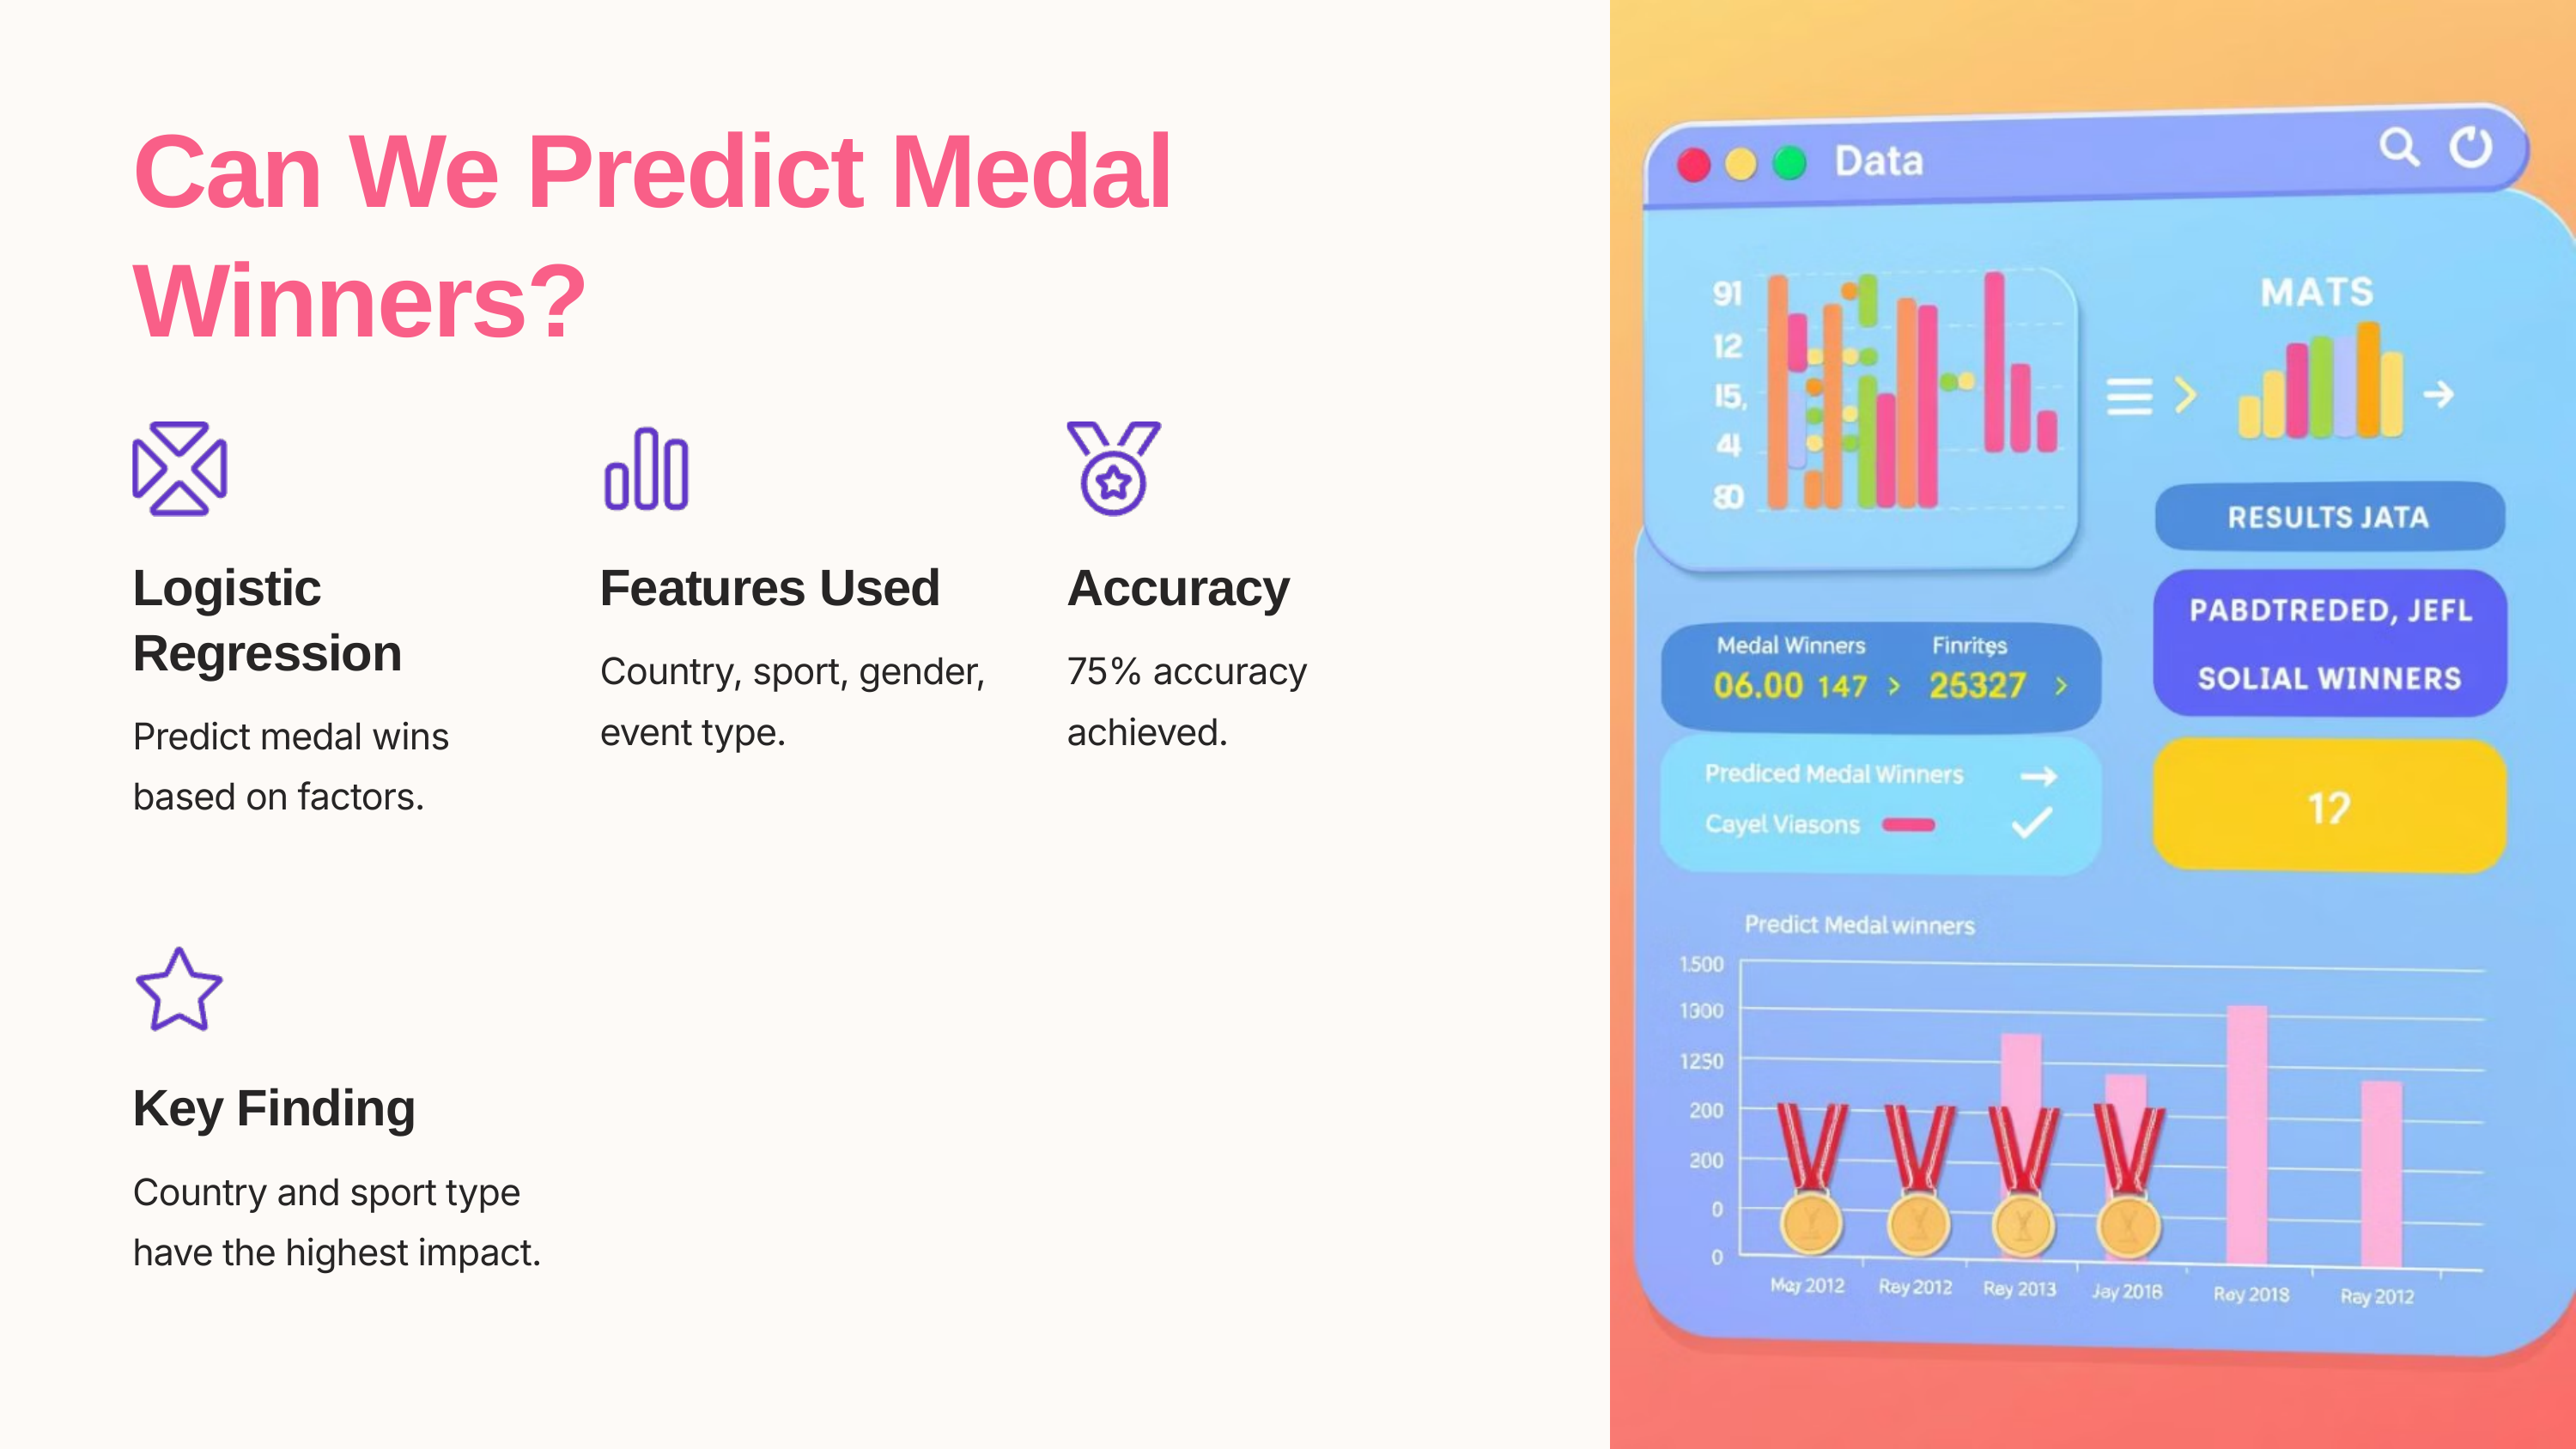

Can We Predict Medal Winners?

Logistic Regression

Features Used

Accuracy

Country, sport, gender, event type.

75% accuracy achieved.

Predict medal wins based on factors.

Key Finding

Country and sport type have the highest impact.